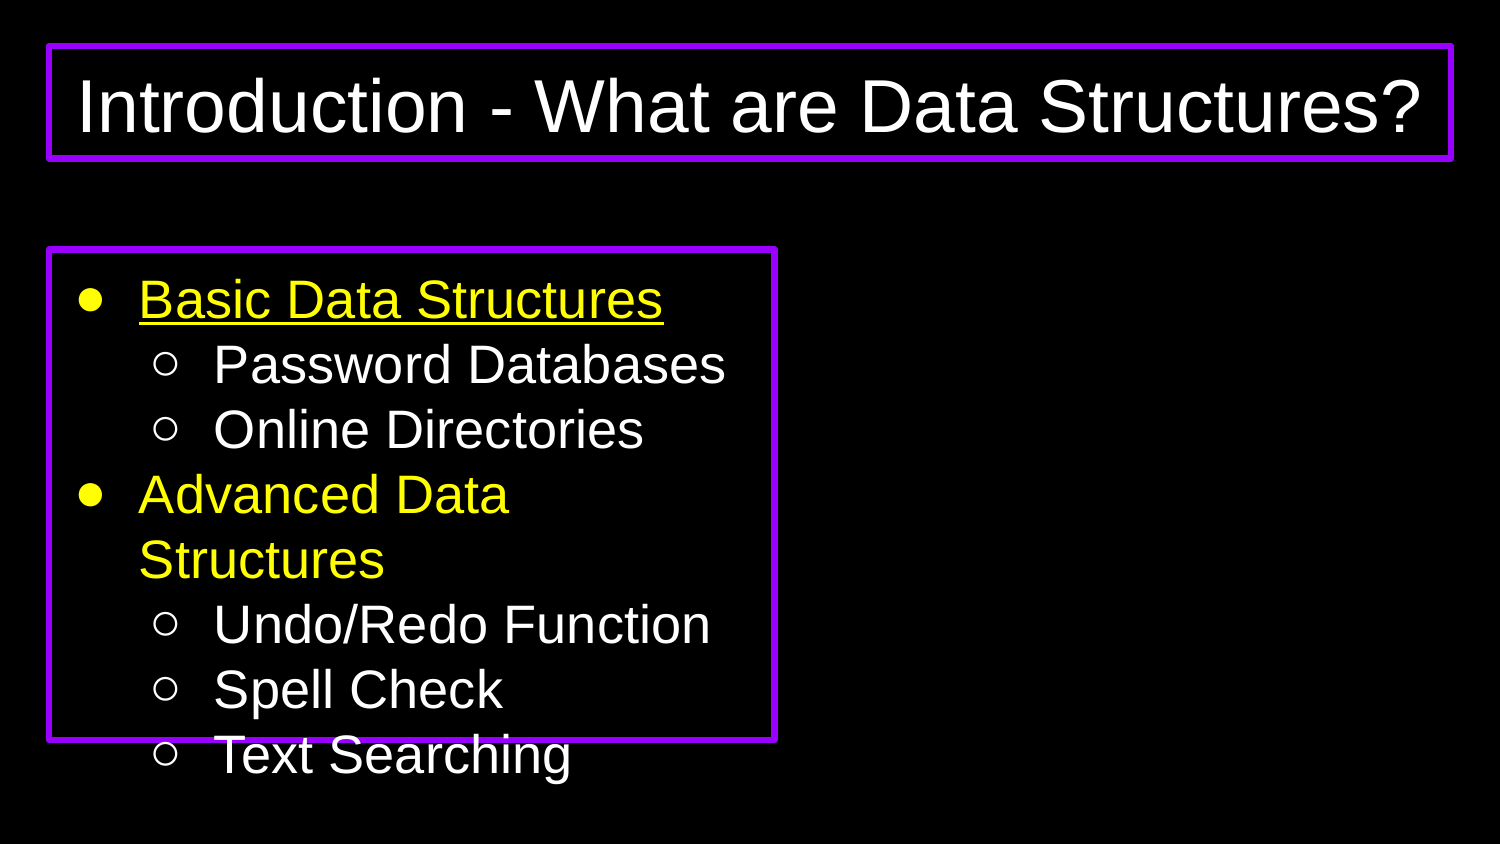

Introduction - What are Data Structures?
# Basic Data Structures
Password Databases
Online Directories
Advanced Data Structures
Undo/Redo Function
Spell Check
Text Searching